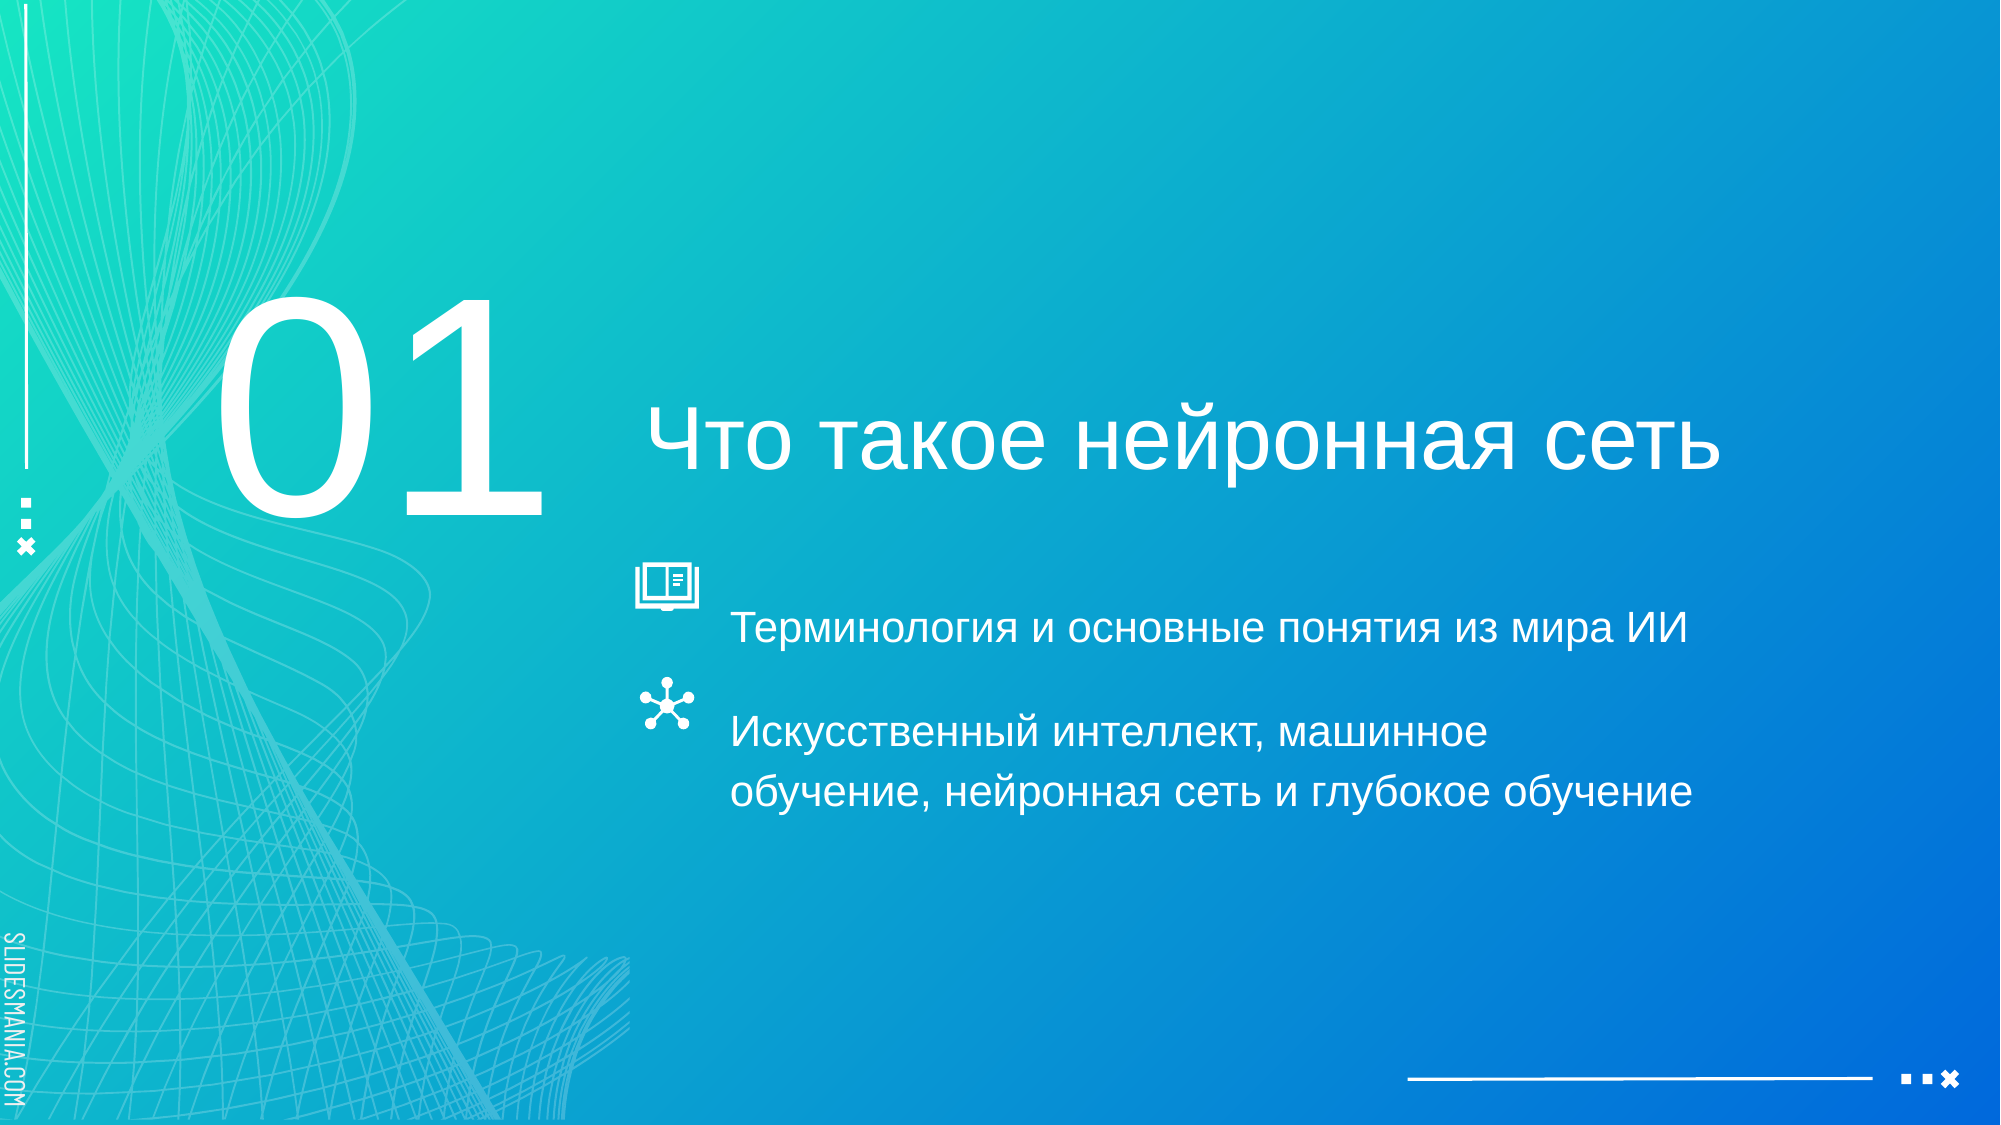

# 01
Что такое нейронная сеть
Терминология и основные понятия из мира ИИ
Искусственный интеллект, машинное обучение, нейронная сеть и глубокое обучение